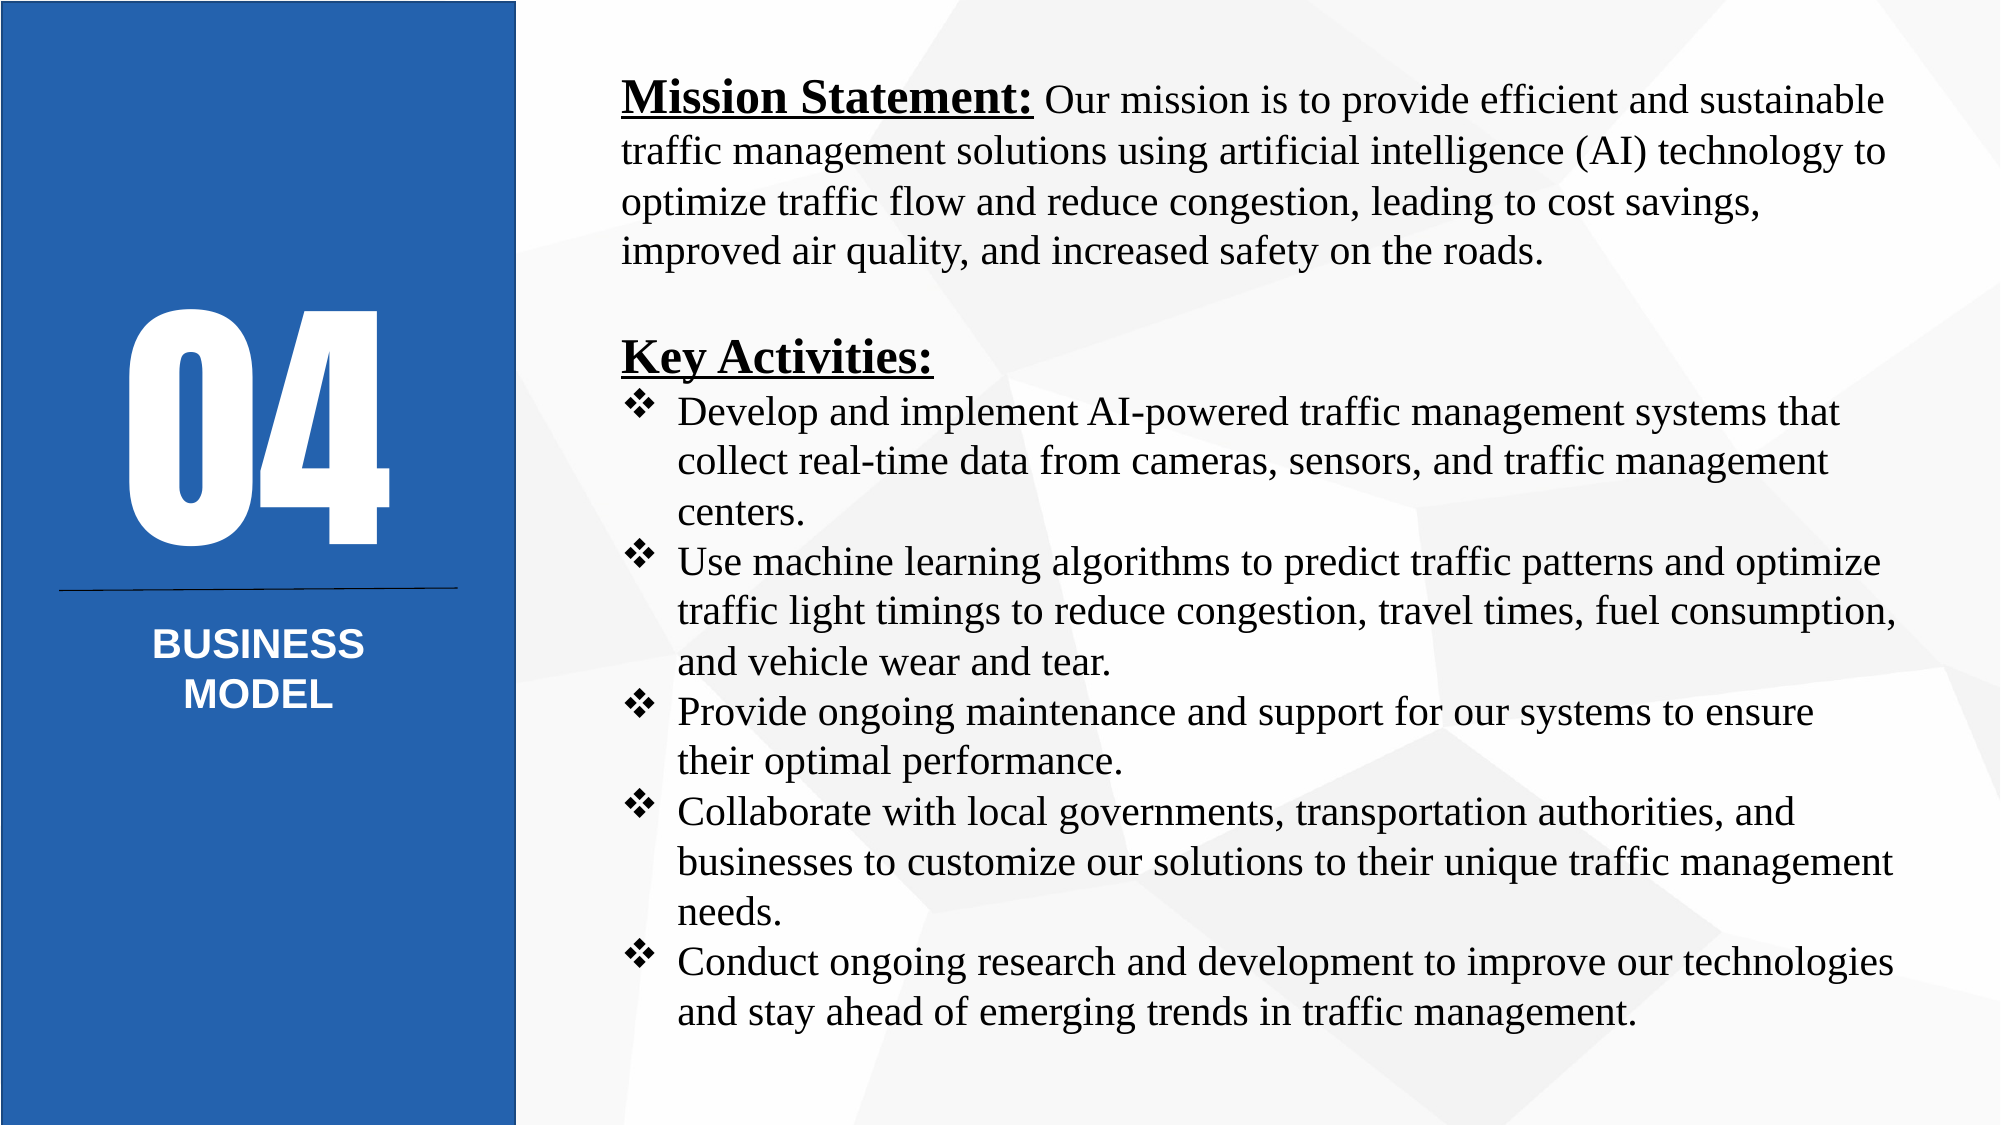

Mission Statement: Our mission is to provide efficient and sustainable traffic management solutions using artificial intelligence (AI) technology to optimize traffic flow and reduce congestion, leading to cost savings, improved air quality, and increased safety on the roads.

Key Activities:
Develop and implement AI-powered traffic management systems that collect real-time data from cameras, sensors, and traffic management centers.
Use machine learning algorithms to predict traffic patterns and optimize traffic light timings to reduce congestion, travel times, fuel consumption, and vehicle wear and tear.
Provide ongoing maintenance and support for our systems to ensure their optimal performance.
Collaborate with local governments, transportation authorities, and businesses to customize our solutions to their unique traffic management needs.
Conduct ongoing research and development to improve our technologies and stay ahead of emerging trends in traffic management.
04
BUSINESS MODEL